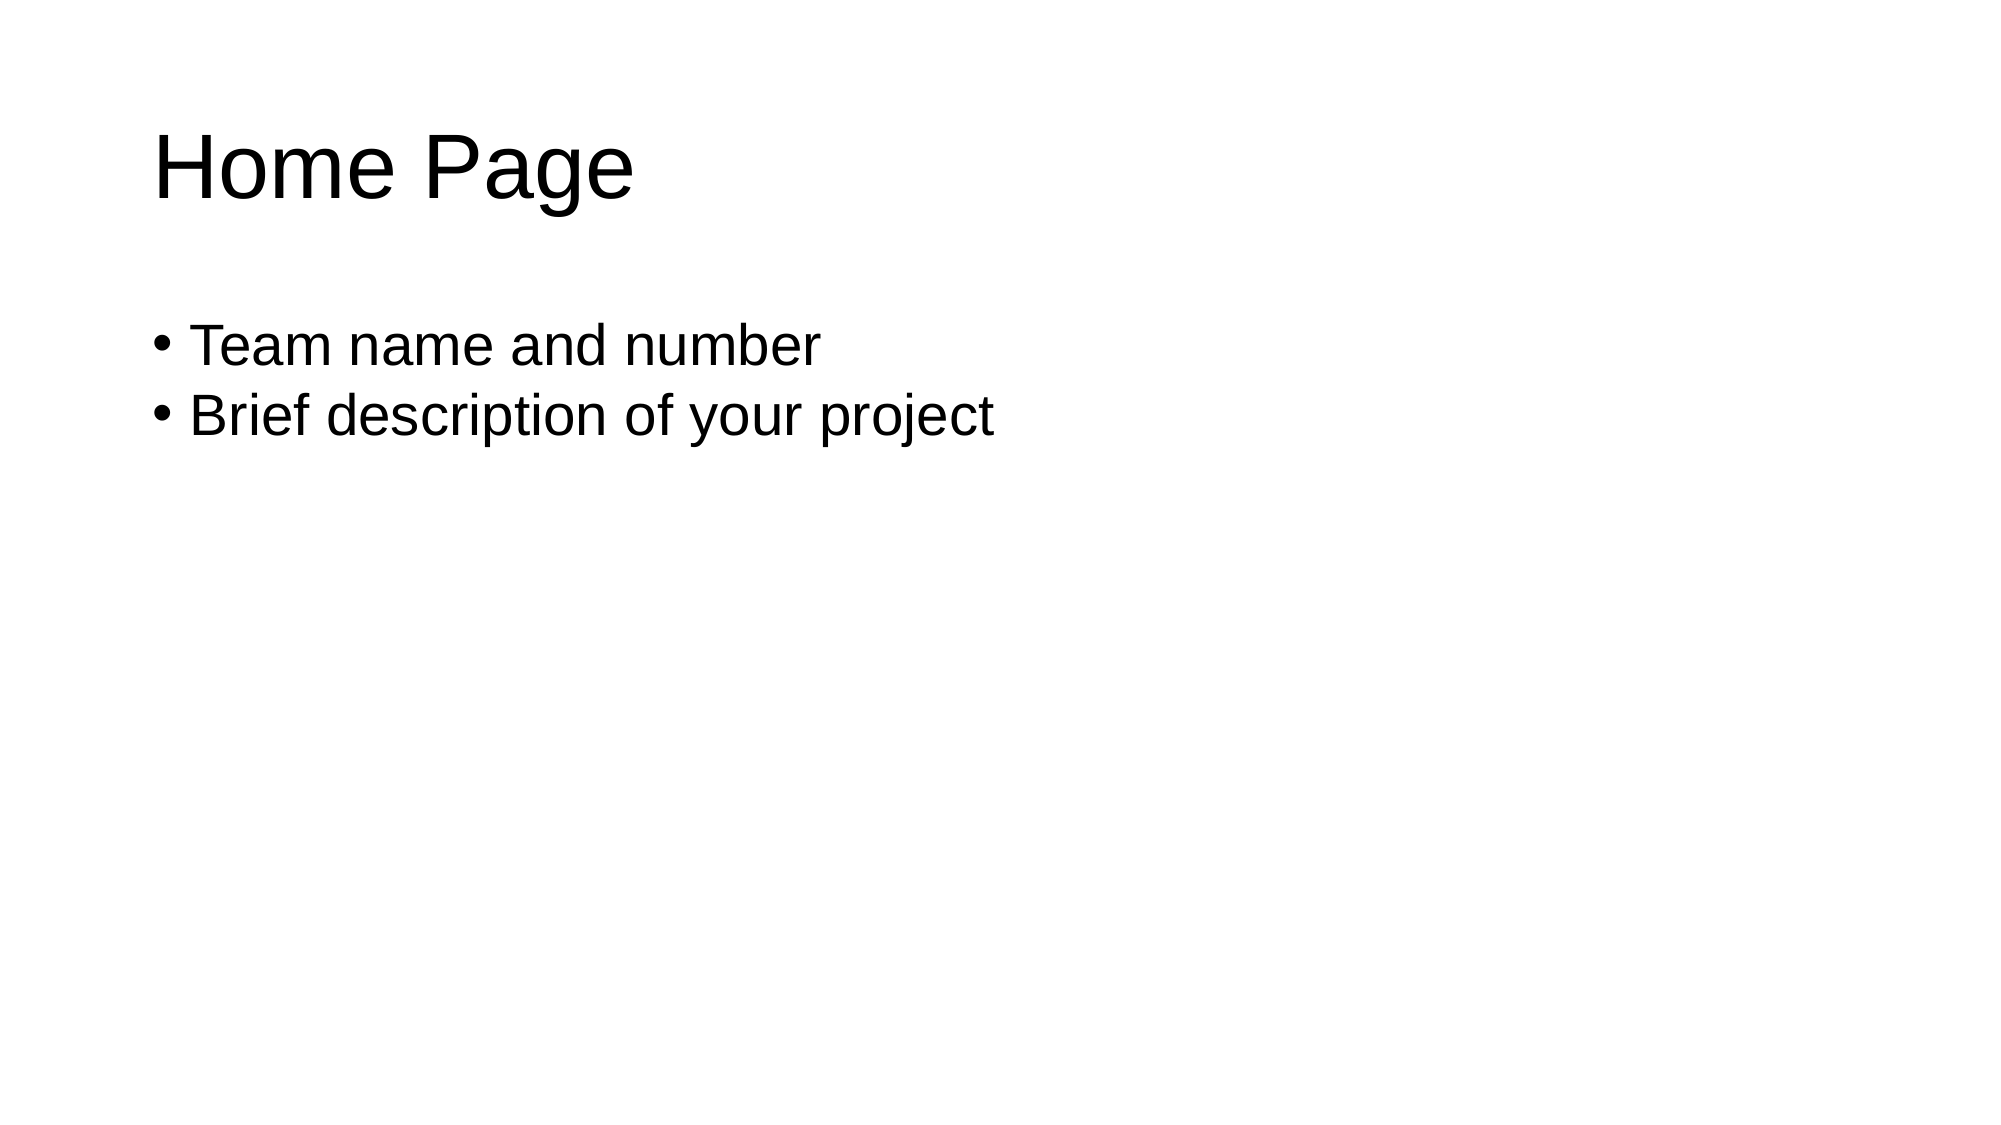

# Home Page
Team name and number
Brief description of your project